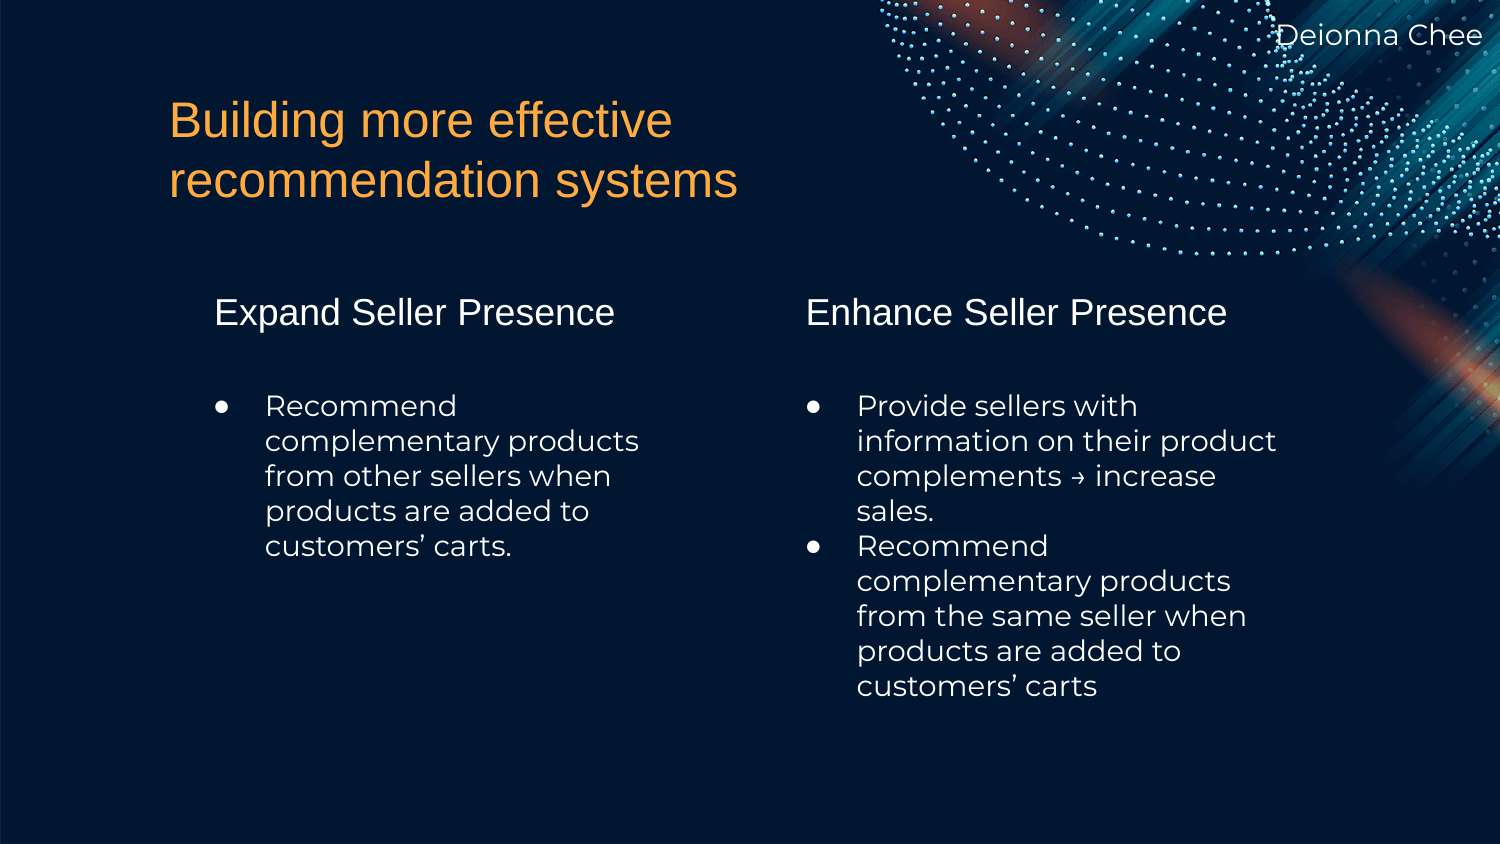

Deionna Chee
# Building more effective recommendation systems

Expand Seller Presence
Enhance Seller Presence
Recommend complementary products from other sellers when products are added to customers’ carts.
Provide sellers with information on their product complements → increase sales.
Recommend  complementary products from the same seller when products are added to customers’ carts